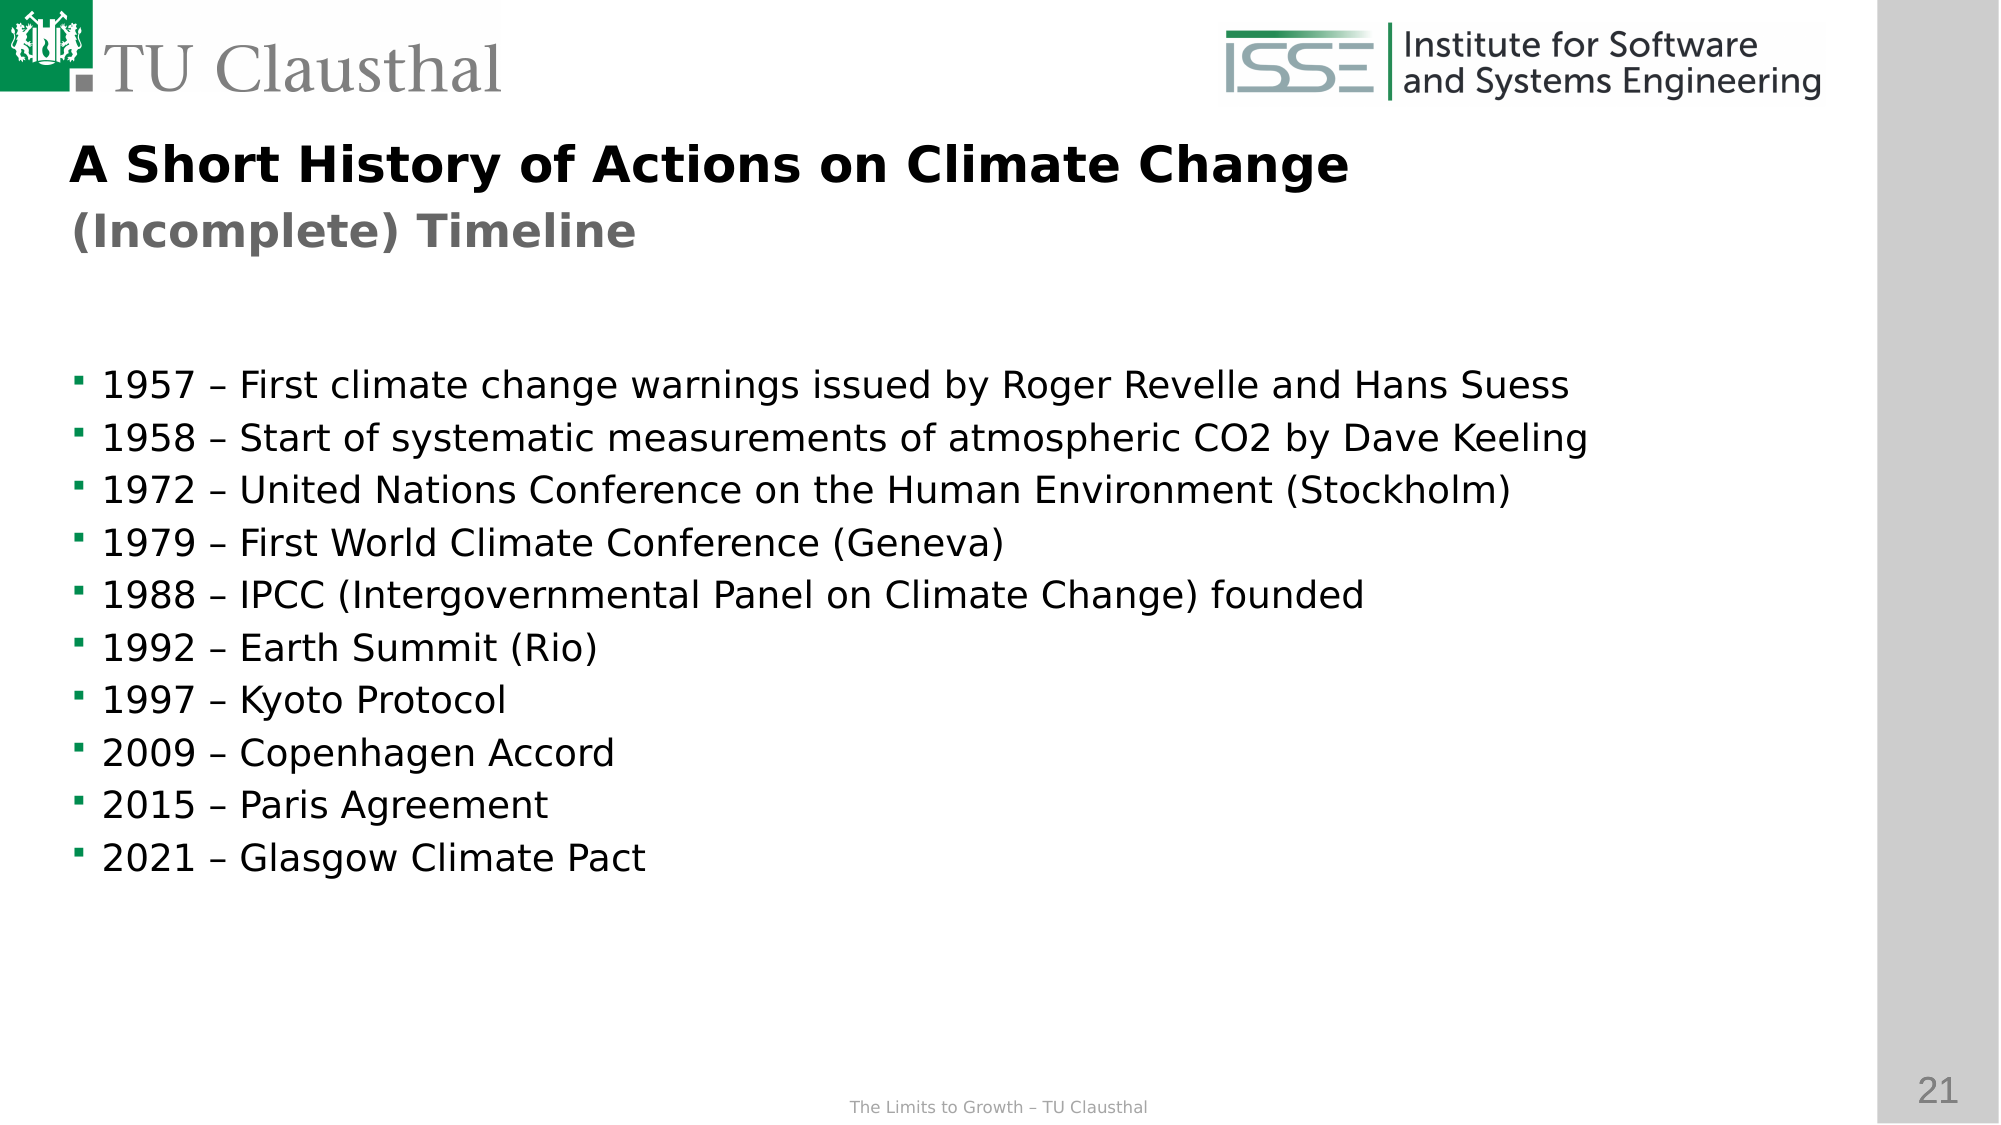

A Short History of Actions on Climate Change
(Incomplete) Timeline

1957 – First climate change warnings issued by Roger Revelle and Hans Suess
1958 – Start of systematic measurements of atmospheric CO2 by Dave Keeling
1972 – United Nations Conference on the Human Environment (Stockholm)
1979 – First World Climate Conference (Geneva)
1988 – IPCC (Intergovernmental Panel on Climate Change) founded
1992 – Earth Summit (Rio)
1997 – Kyoto Protocol
2009 – Copenhagen Accord
2015 – Paris Agreement
2021 – Glasgow Climate Pact